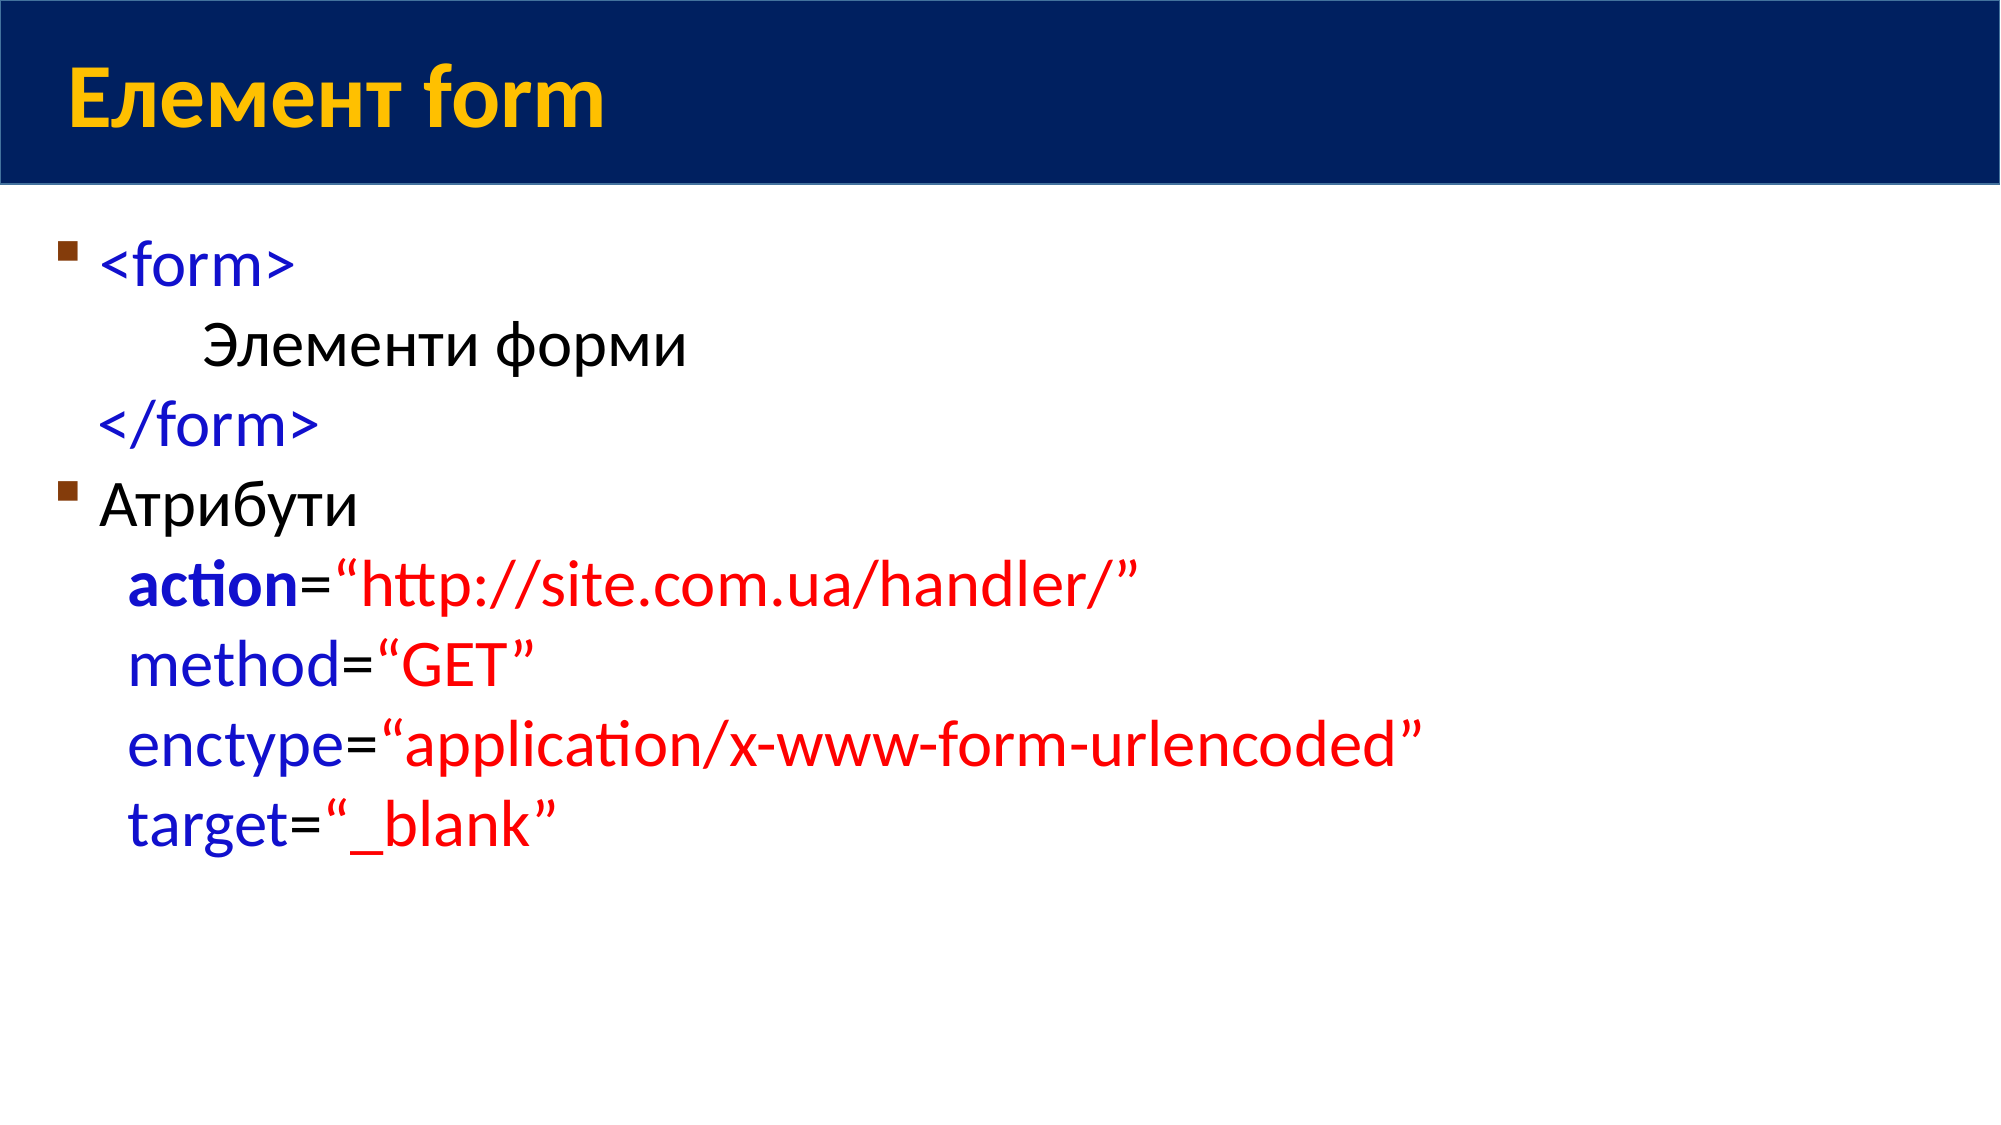

Елемент form
<form>
	Элементи форми
   </form>
Атрибути
action=“http://site.com.ua/handler/”
method=“GET”
enctype=“application/x-www-form-urlencoded”
target=“_blank”